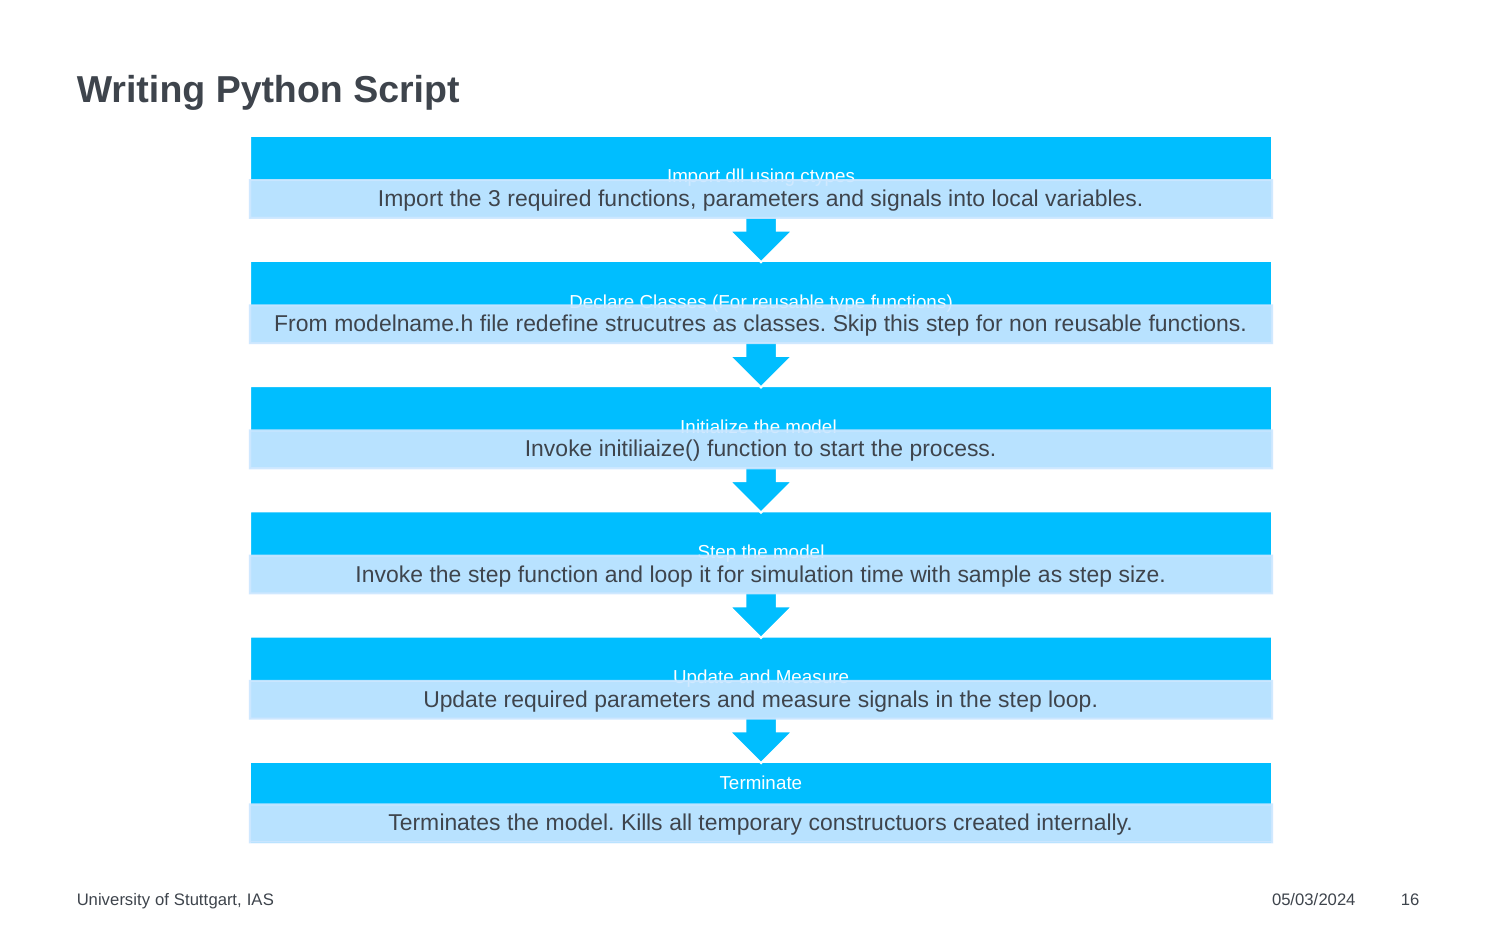

# Writing Python Script
Terminate
Terminates the model. Kills all temporary constructuors created internally.
Update and Measure
Update required parameters and measure signals in the step loop.
Step the model
Invoke the step function and loop it for simulation time with sample as step size.
Initialize the model
Invoke initiliaize() function to start the process.
Declare Classes (For reusable type functions)
From modelname.h file redefine strucutres as classes. Skip this step for non reusable functions.
Import dll using ctypes
Import the 3 required functions, parameters and signals into local variables.
University of Stuttgart, IAS
05/03/2024
16